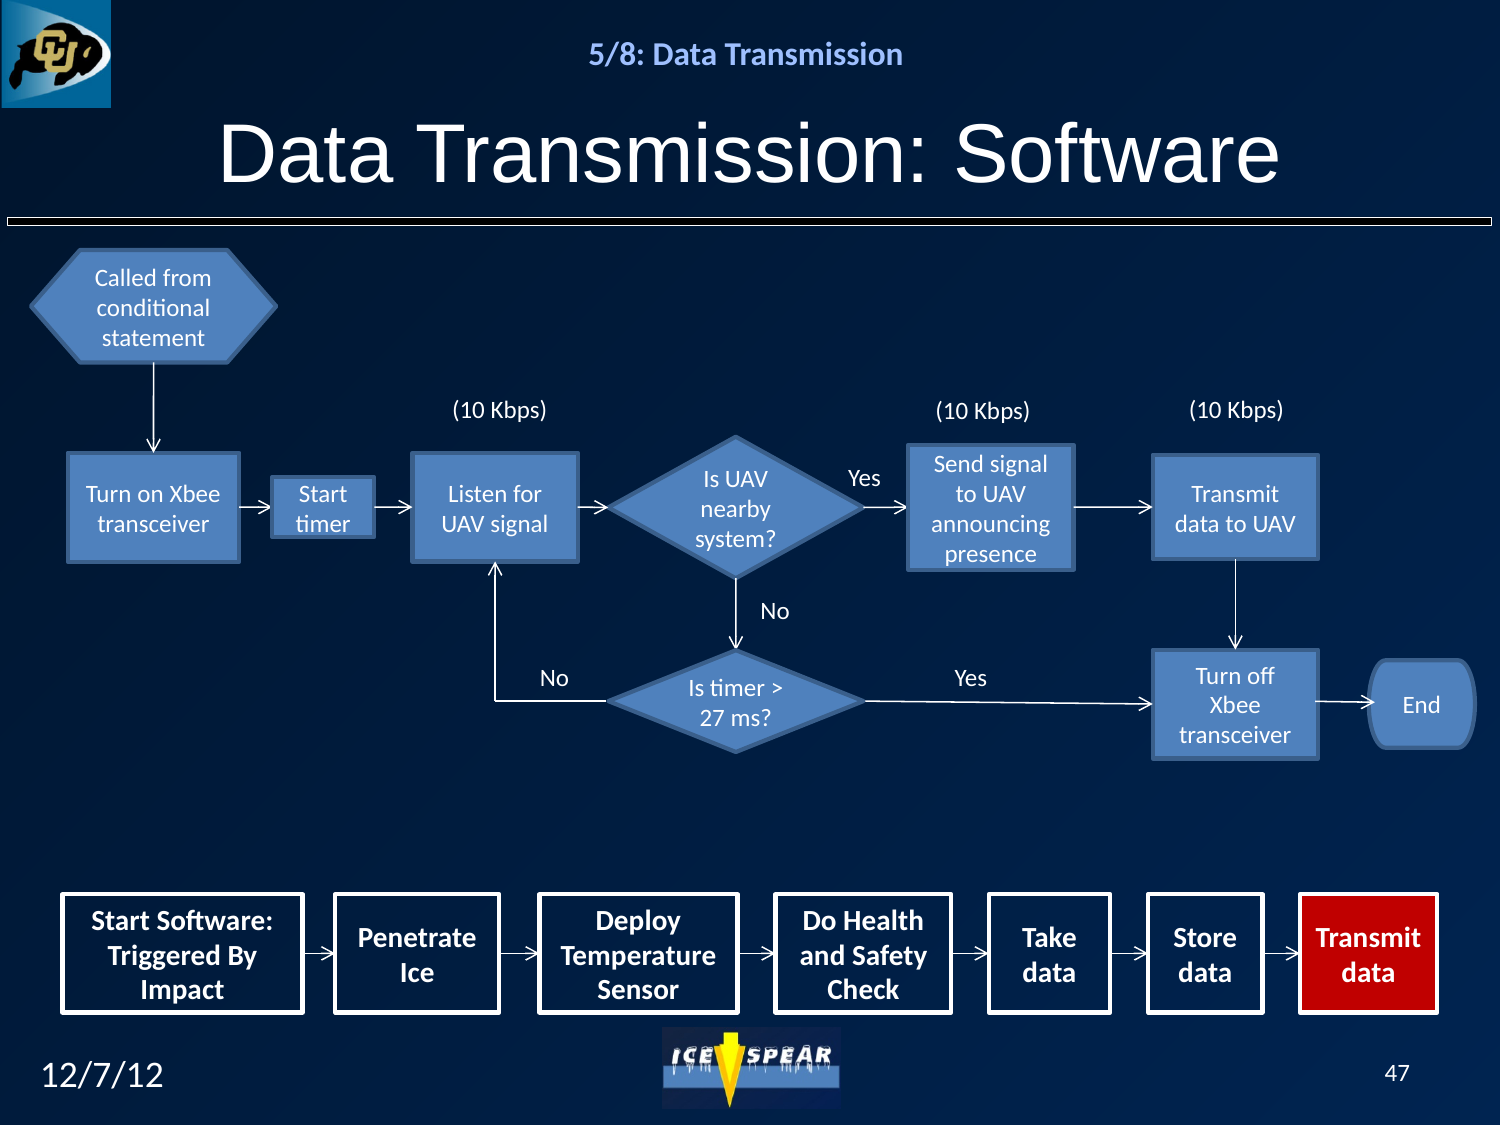

# Data Transmission: Software
Called from conditional statement
(10 Kbps)
(10 Kbps)
(10 Kbps)
Is UAV nearby system?
Send signal to UAV announcing presence
Listen for UAV signal
Turn on Xbee transceiver
Yes
Transmit data to UAV
Start timer
No
Turn off Xbee transceiver
Is timer > 27 ms?
No
Yes
End
Start Software: Triggered By Impact
Penetrate Ice
Deploy Temperature Sensor
Do Health and Safety Check
Take data
Store data
Transmit data
12/7/12
47